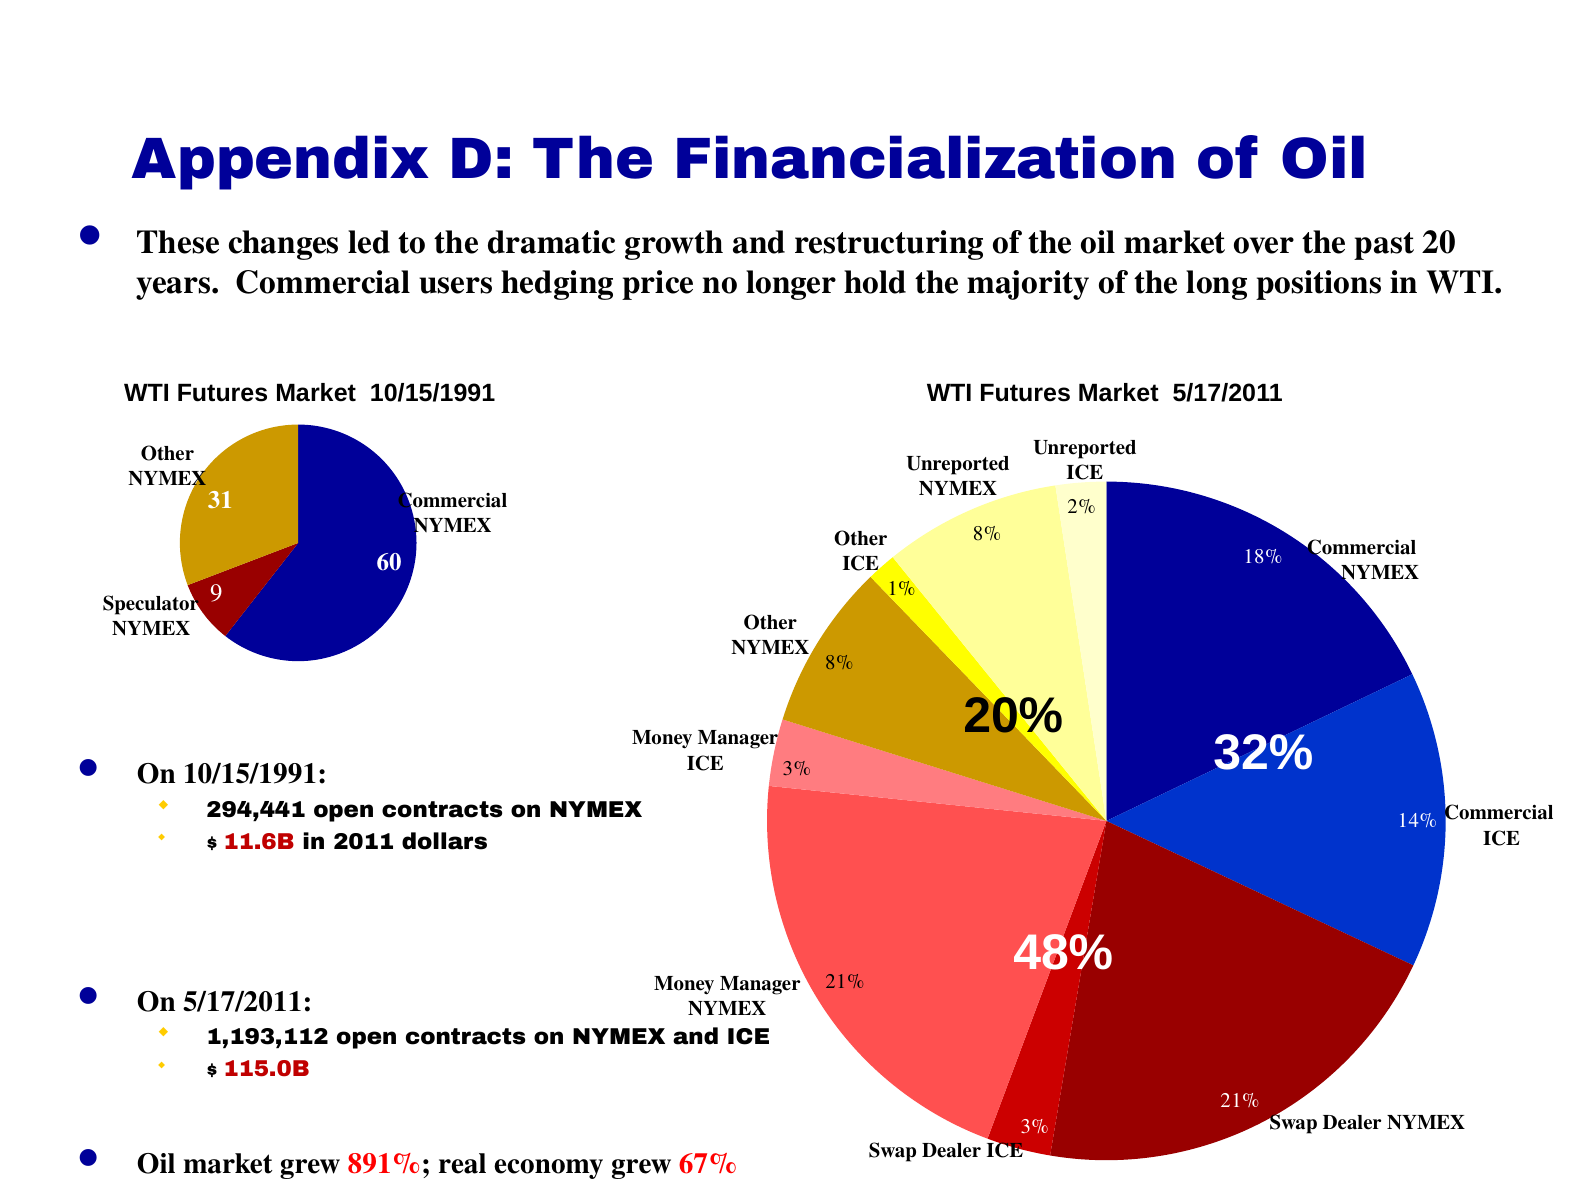

# Appendix D: The Financialization of Oil
These changes led to the dramatic growth and restructuring of the oil market over the past 20 years.  Commercial users hedging price no longer hold the majority of the long positions in WTI.

On 10/15/1991:
294,441 open contracts on NYMEX
$ 11.6B in 2011 dollars

On 5/17/2011:
1,193,112 open contracts on NYMEX and ICE
$ 115.0B

Oil market grew 891%; real economy grew 67%

WTI Futures Market  10/15/1991
WTI Futures Market  5/17/2011

### Chart

| Category |  |
|---|---|
Other
NYMEX
Commercial
NYMEX
Speculator
NYMEX
Unreported
ICE
Unreported
NYMEX

### Chart

| Category |  |
|---|---|
Other
ICE
Commercial
      NYMEX
Other
NYMEX
Money Manager
ICE
Commercial
ICE
Money Manager
NYMEX
Swap Dealer NYMEX
Swap Dealer ICE
20%
32%
48%